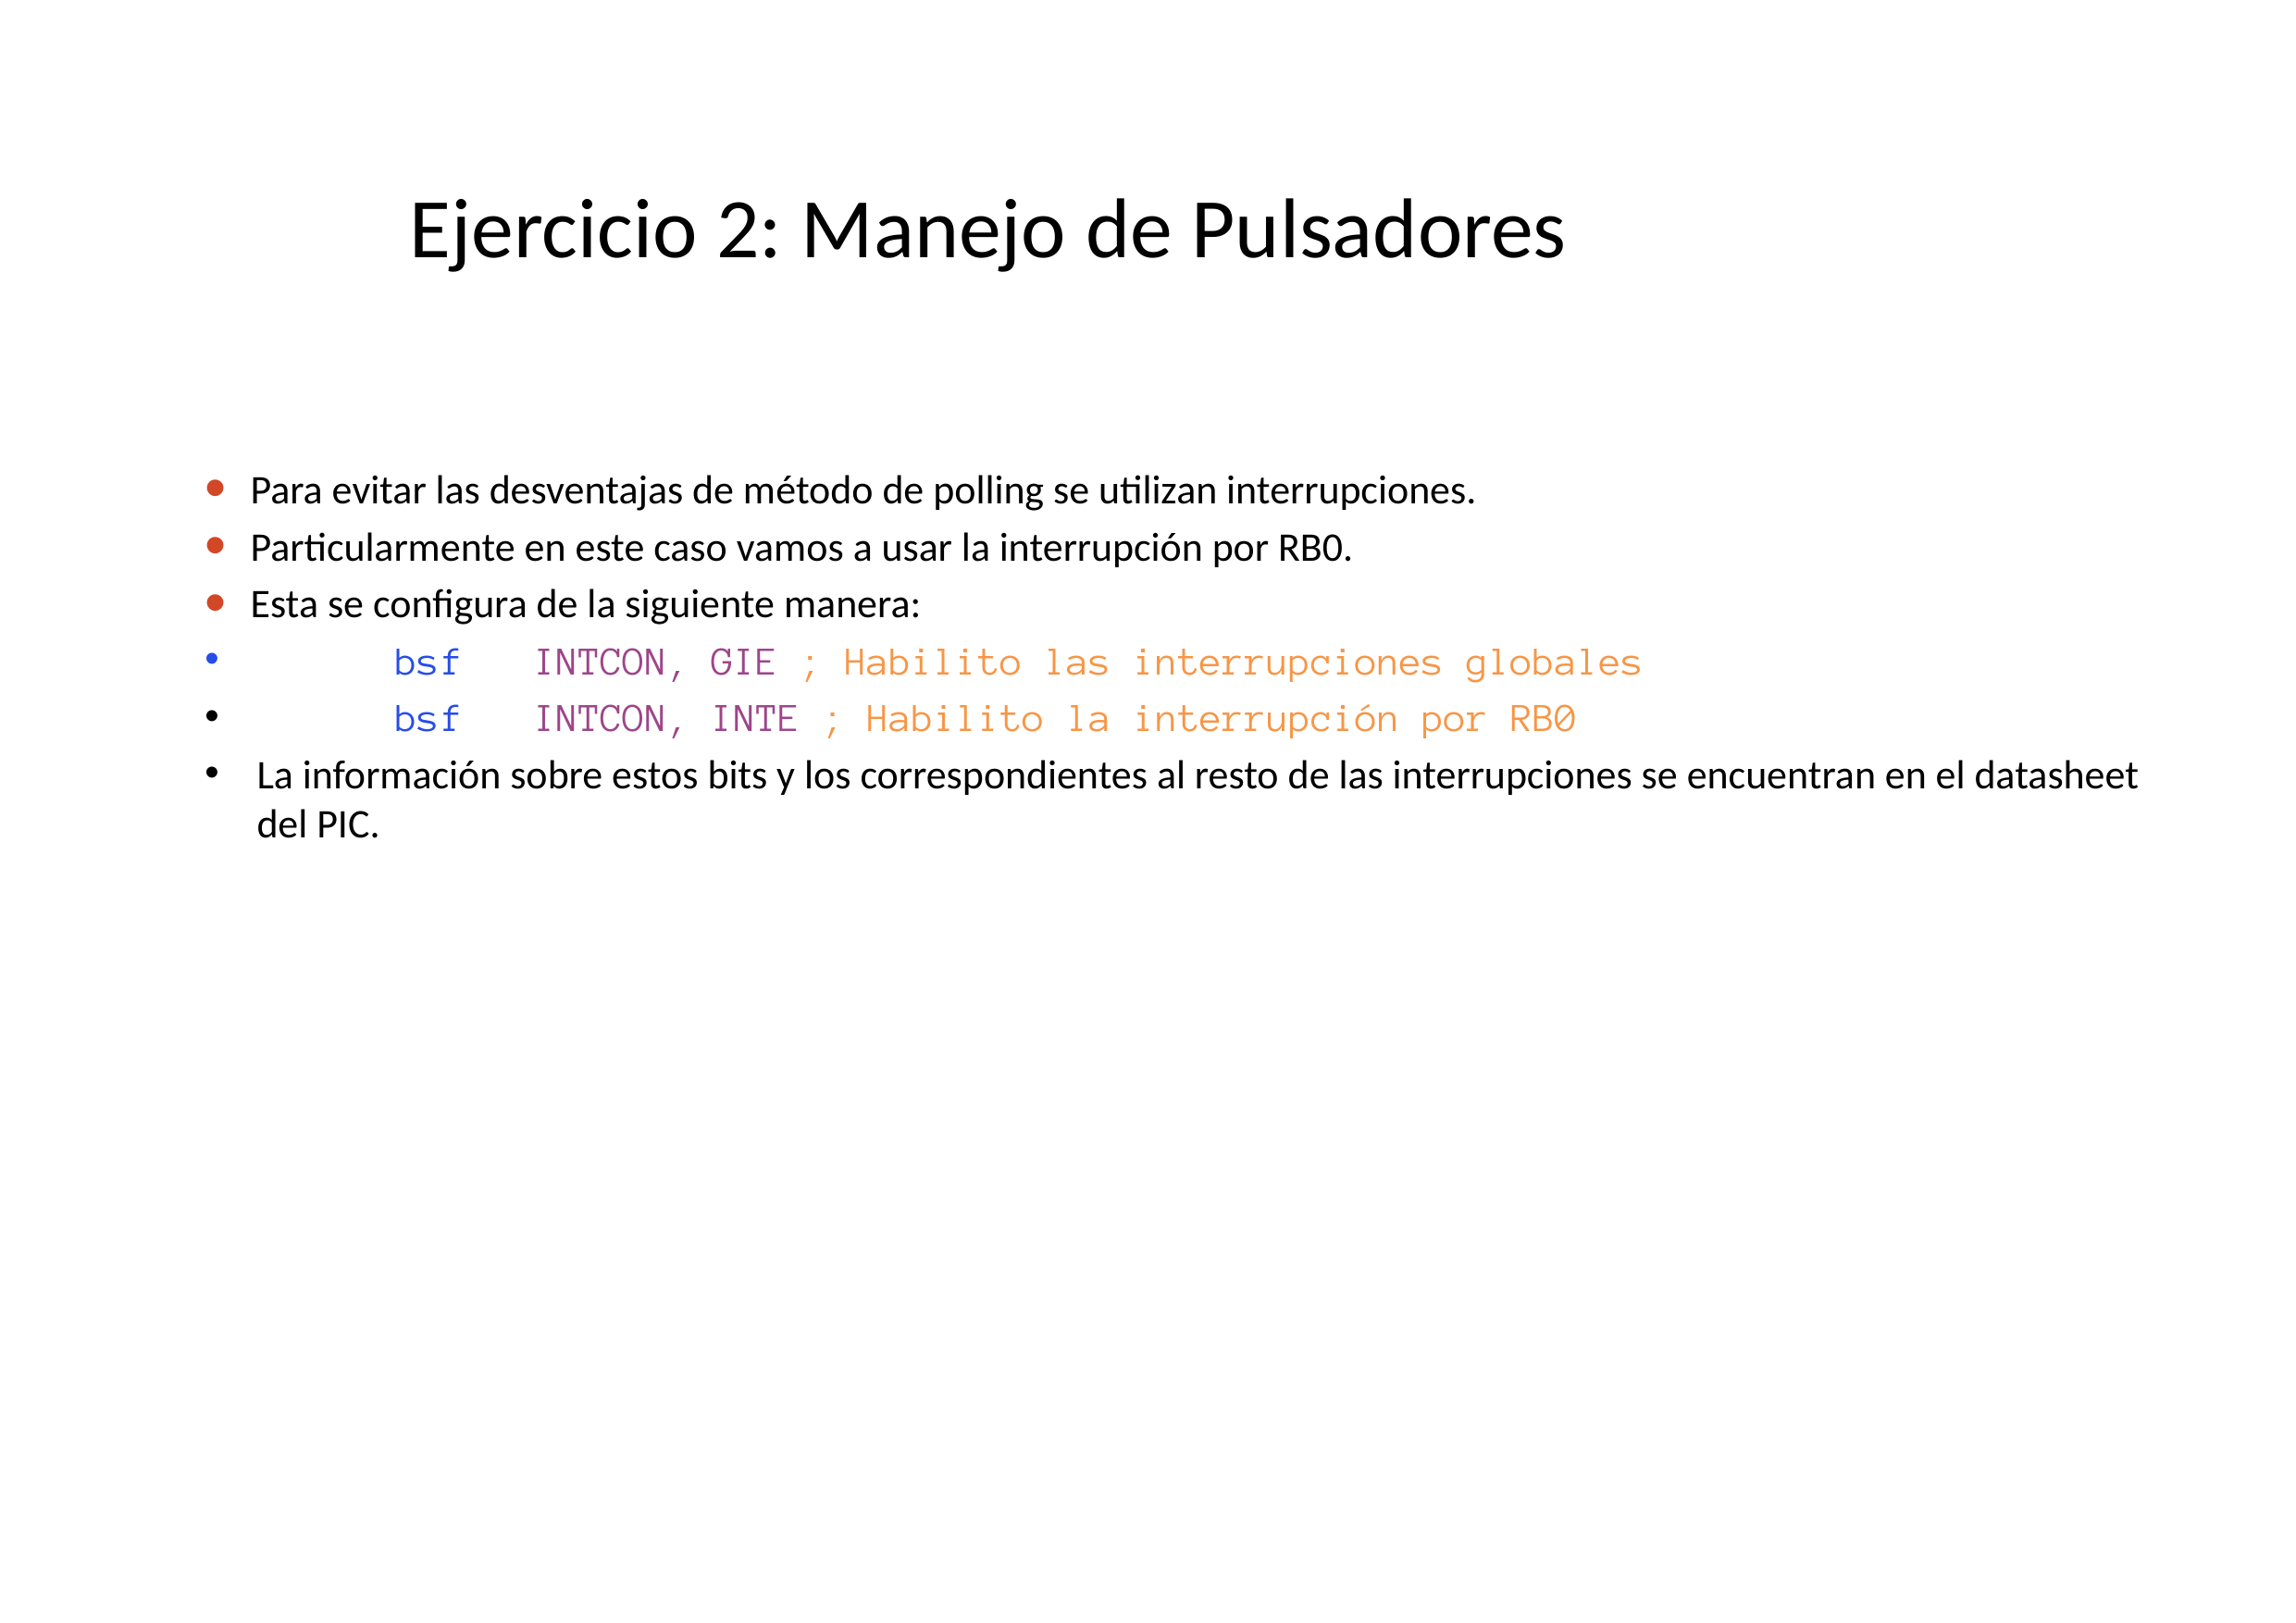

# Ejercicio 2: Manejo de Pulsadores
Para evitar las desventajas de método de polling se utilizan interrupciones.
Particularmente en este caso vamos a usar la interrupción por RB0.
Esta se configura de la siguiente manera:
	bsf	INTCON, GIE ; Habilito las interrupciones globales
	bsf 	INTCON, INTE ; Habilito la interrupción por RB0
La información sobre estos bits y los correspondientes al resto de las interrupciones se encuentran en el datasheet del PIC.